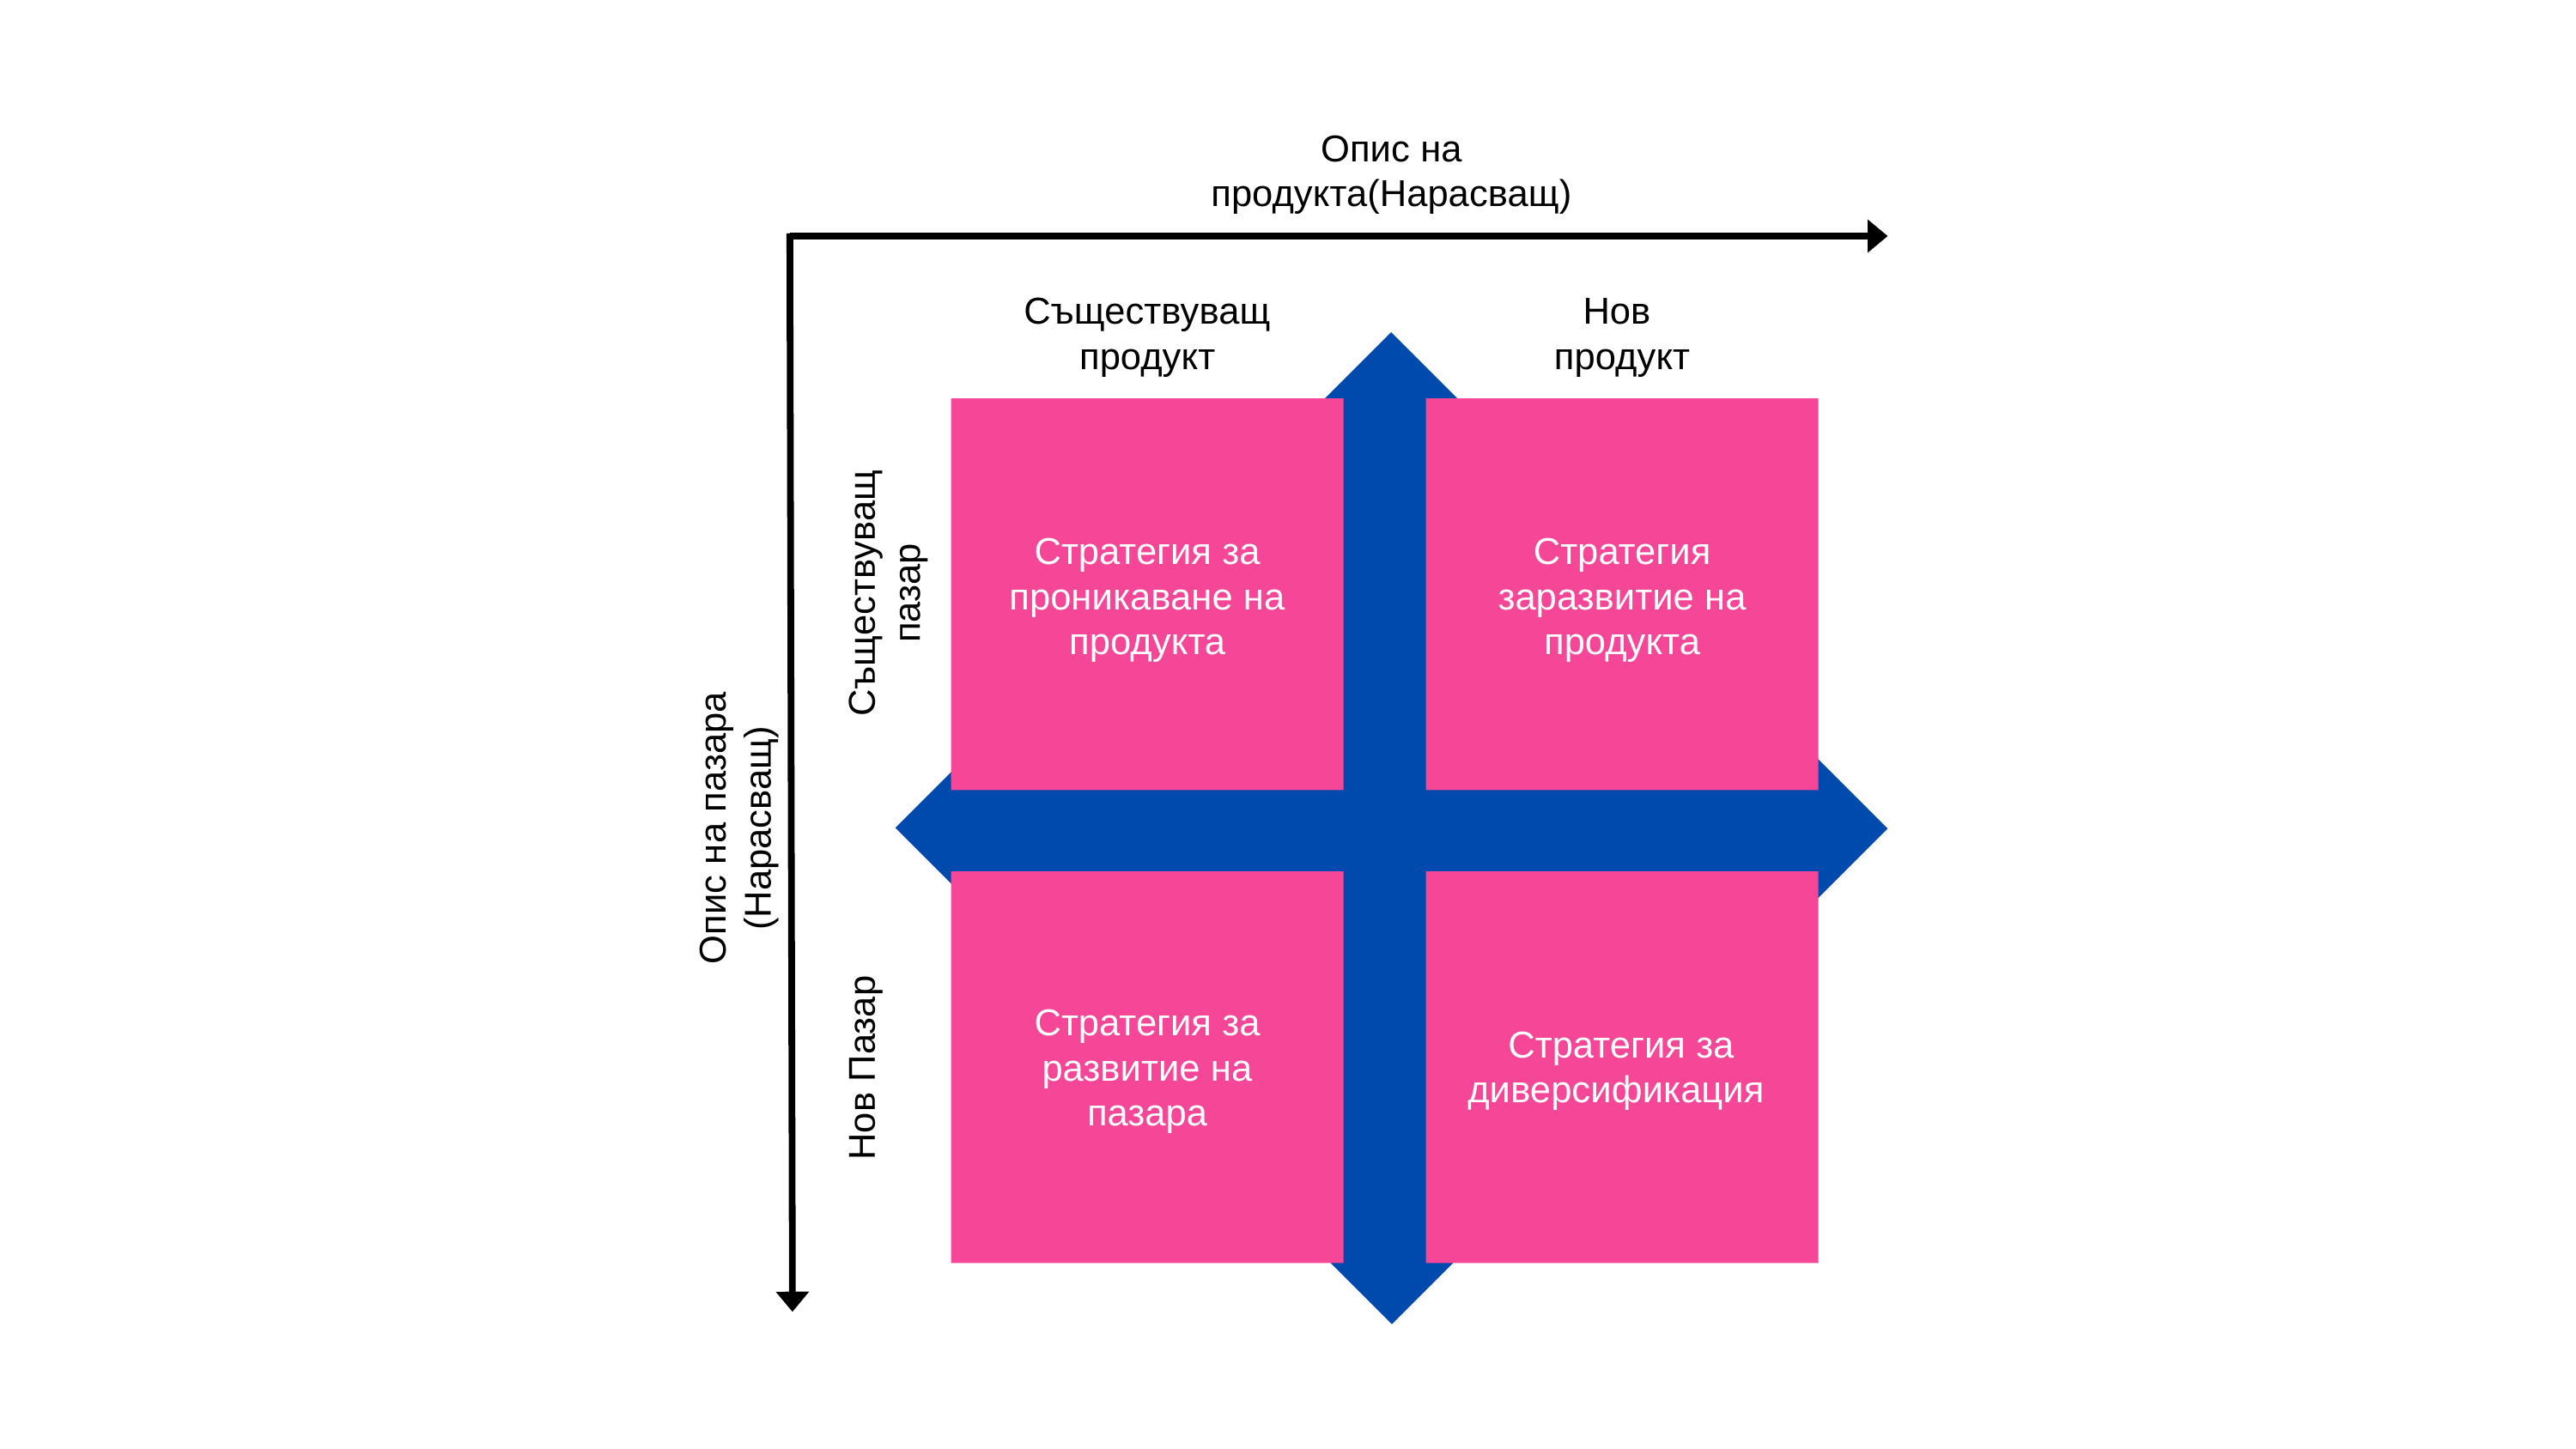

Опис на продукта(Нарасващ)

Съществуващ продукт
Нов
продукт

Стратегия за проникаване на продукта
Стратегия заразвитие на продукта
Съществуващ пазар
Опис на пазара (Нарасващ)

Стратегия за развитие на пазара
Стратегия за диверсификация
Нов Пазар